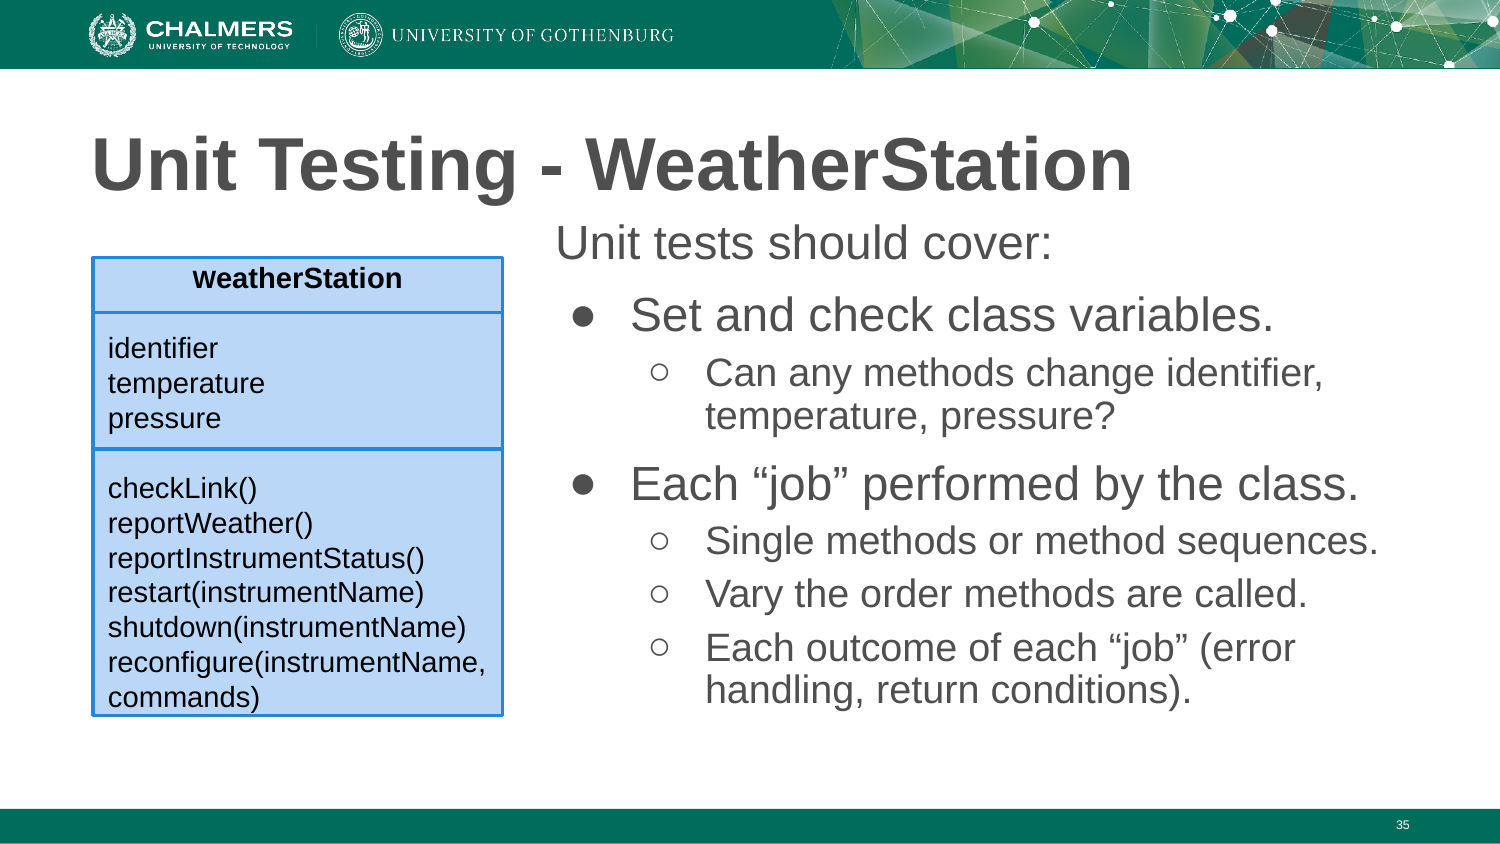

# Unit Testing - WeatherStation
Unit tests should cover:
Set and check class variables.
Can any methods change identifier, temperature, pressure?
Each “job” performed by the class.
Single methods or method sequences.
Vary the order methods are called.
Each outcome of each “job” (error handling, return conditions).

WeatherStation

identifier
temperature
pressure

checkLink()
reportWeather()
reportInstrumentStatus()
restart(instrumentName)
shutdown(instrumentName)
reconfigure(instrumentName, commands)
35